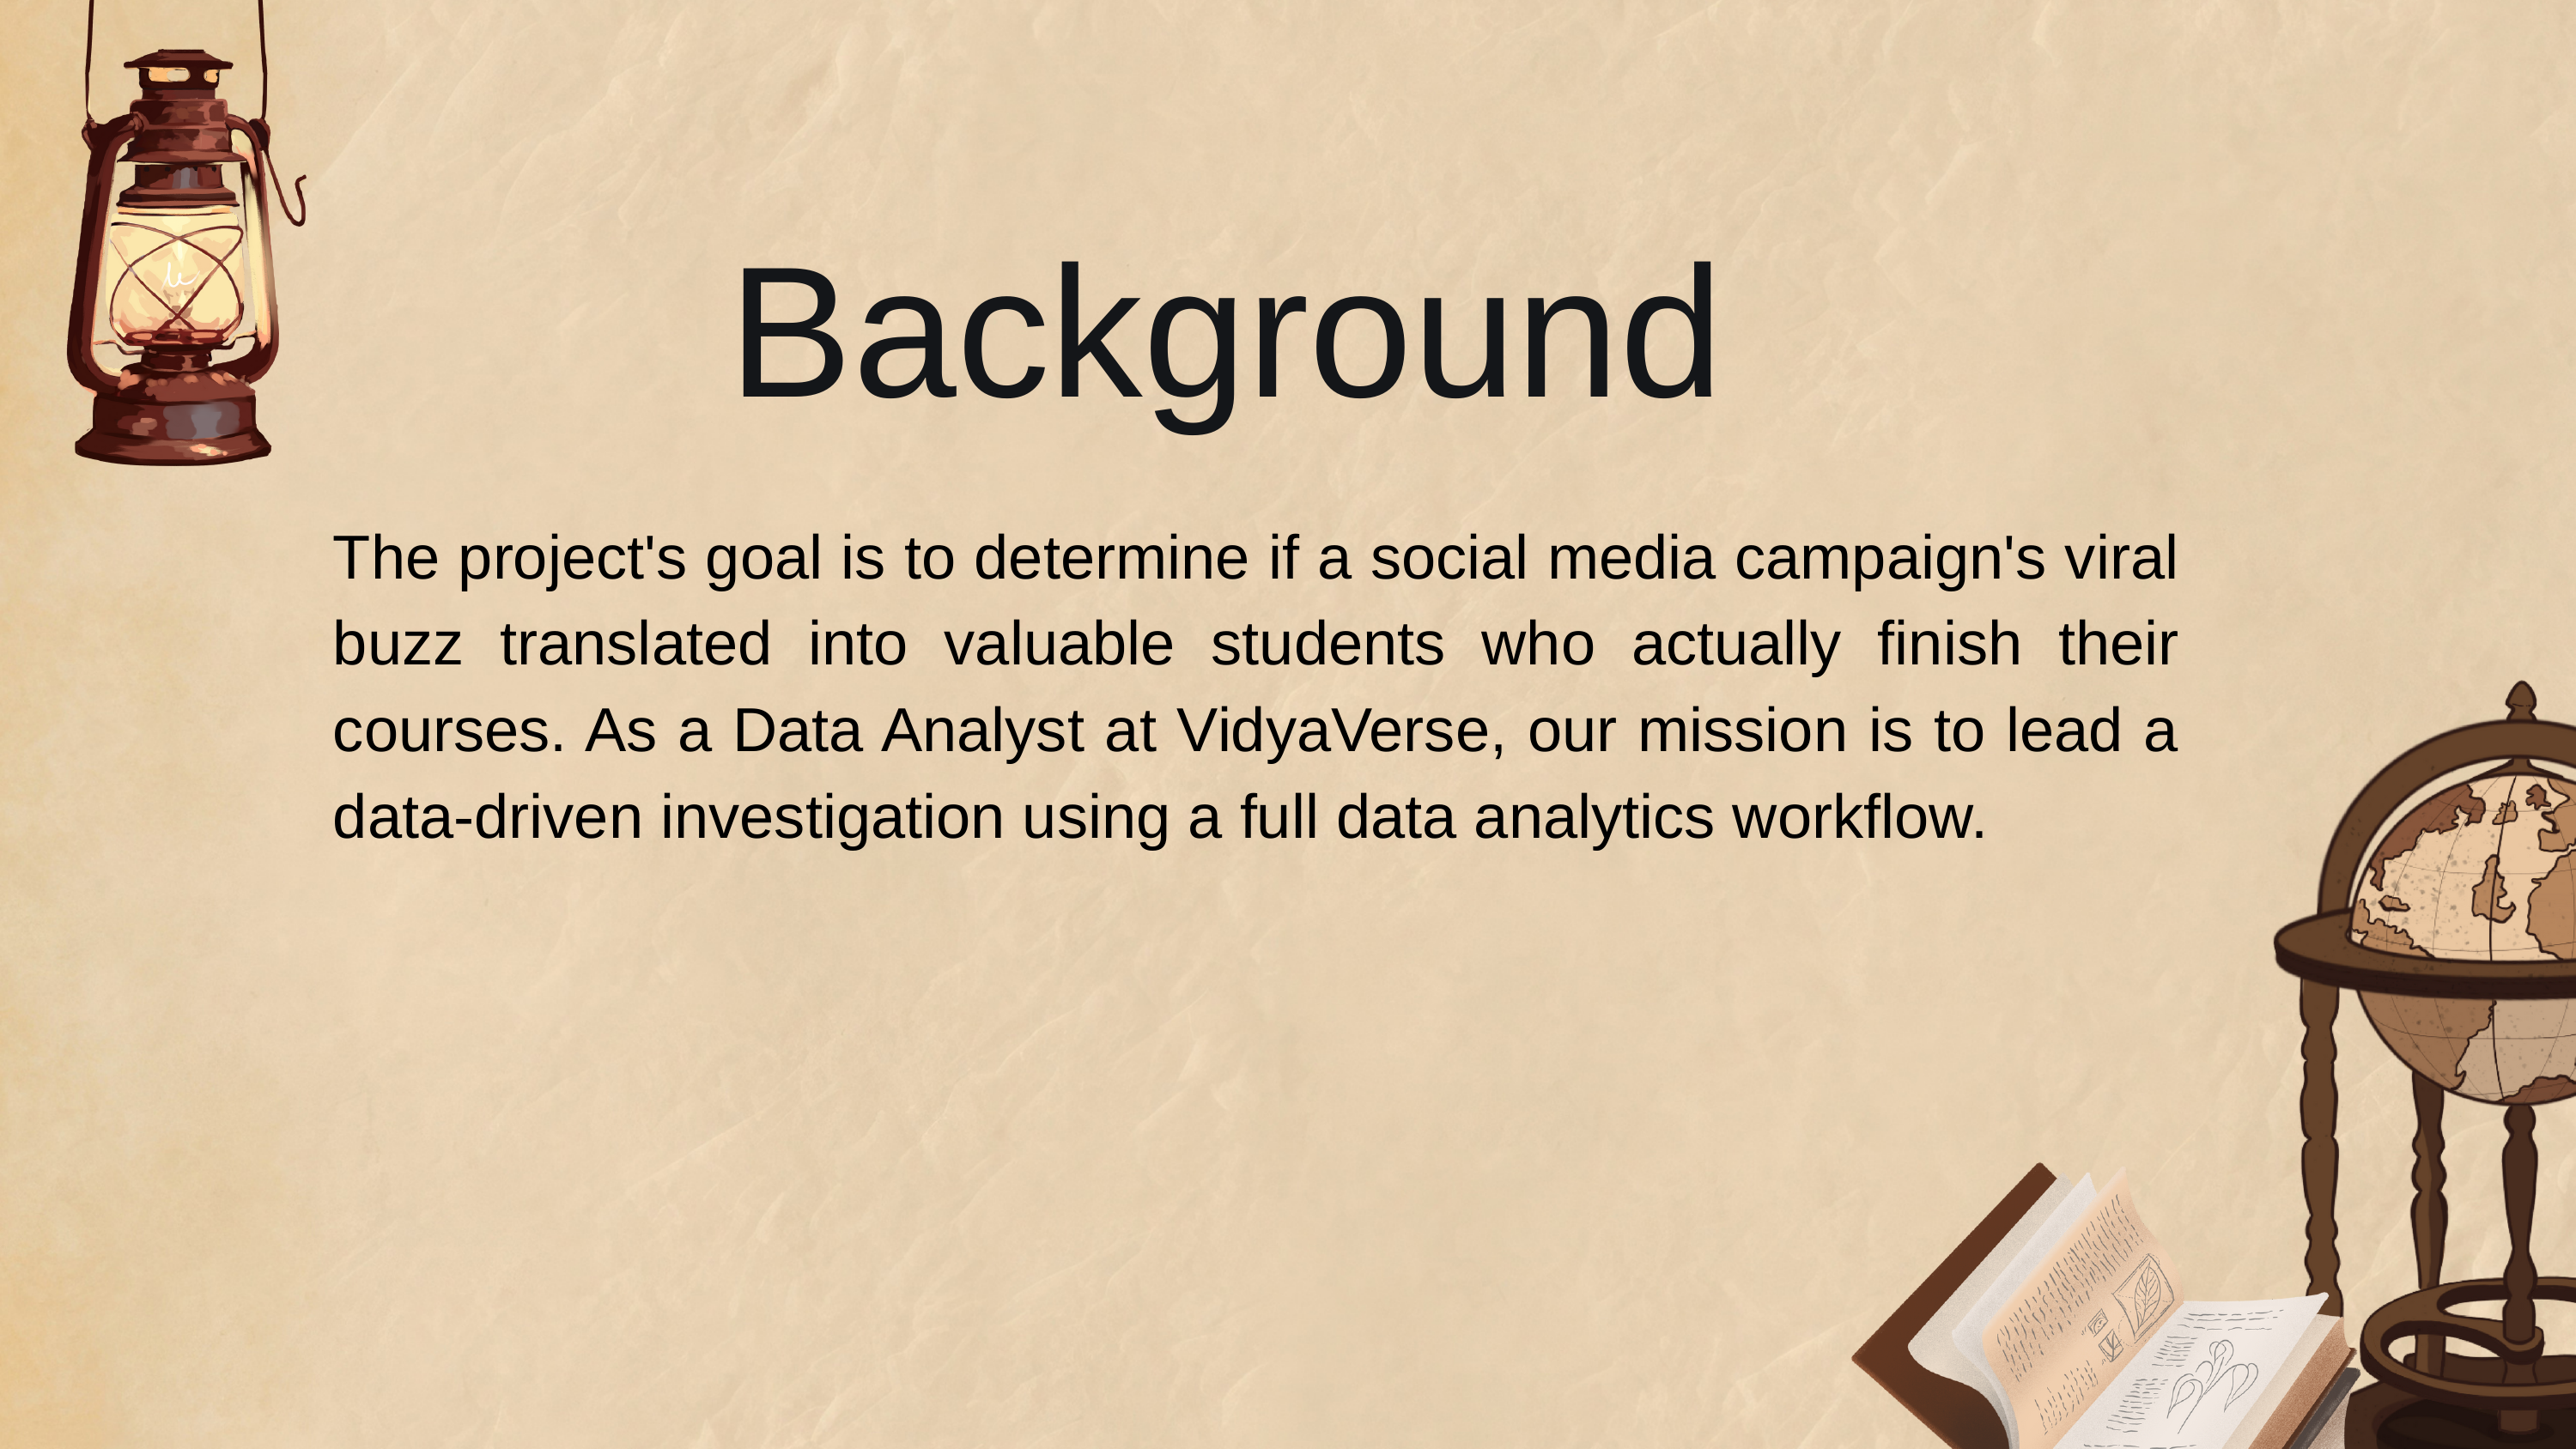

Background
The project's goal is to determine if a social media campaign's viral buzz translated into valuable students who actually finish their courses. As a Data Analyst at VidyaVerse, our mission is to lead a data-driven investigation using a full data analytics workflow.